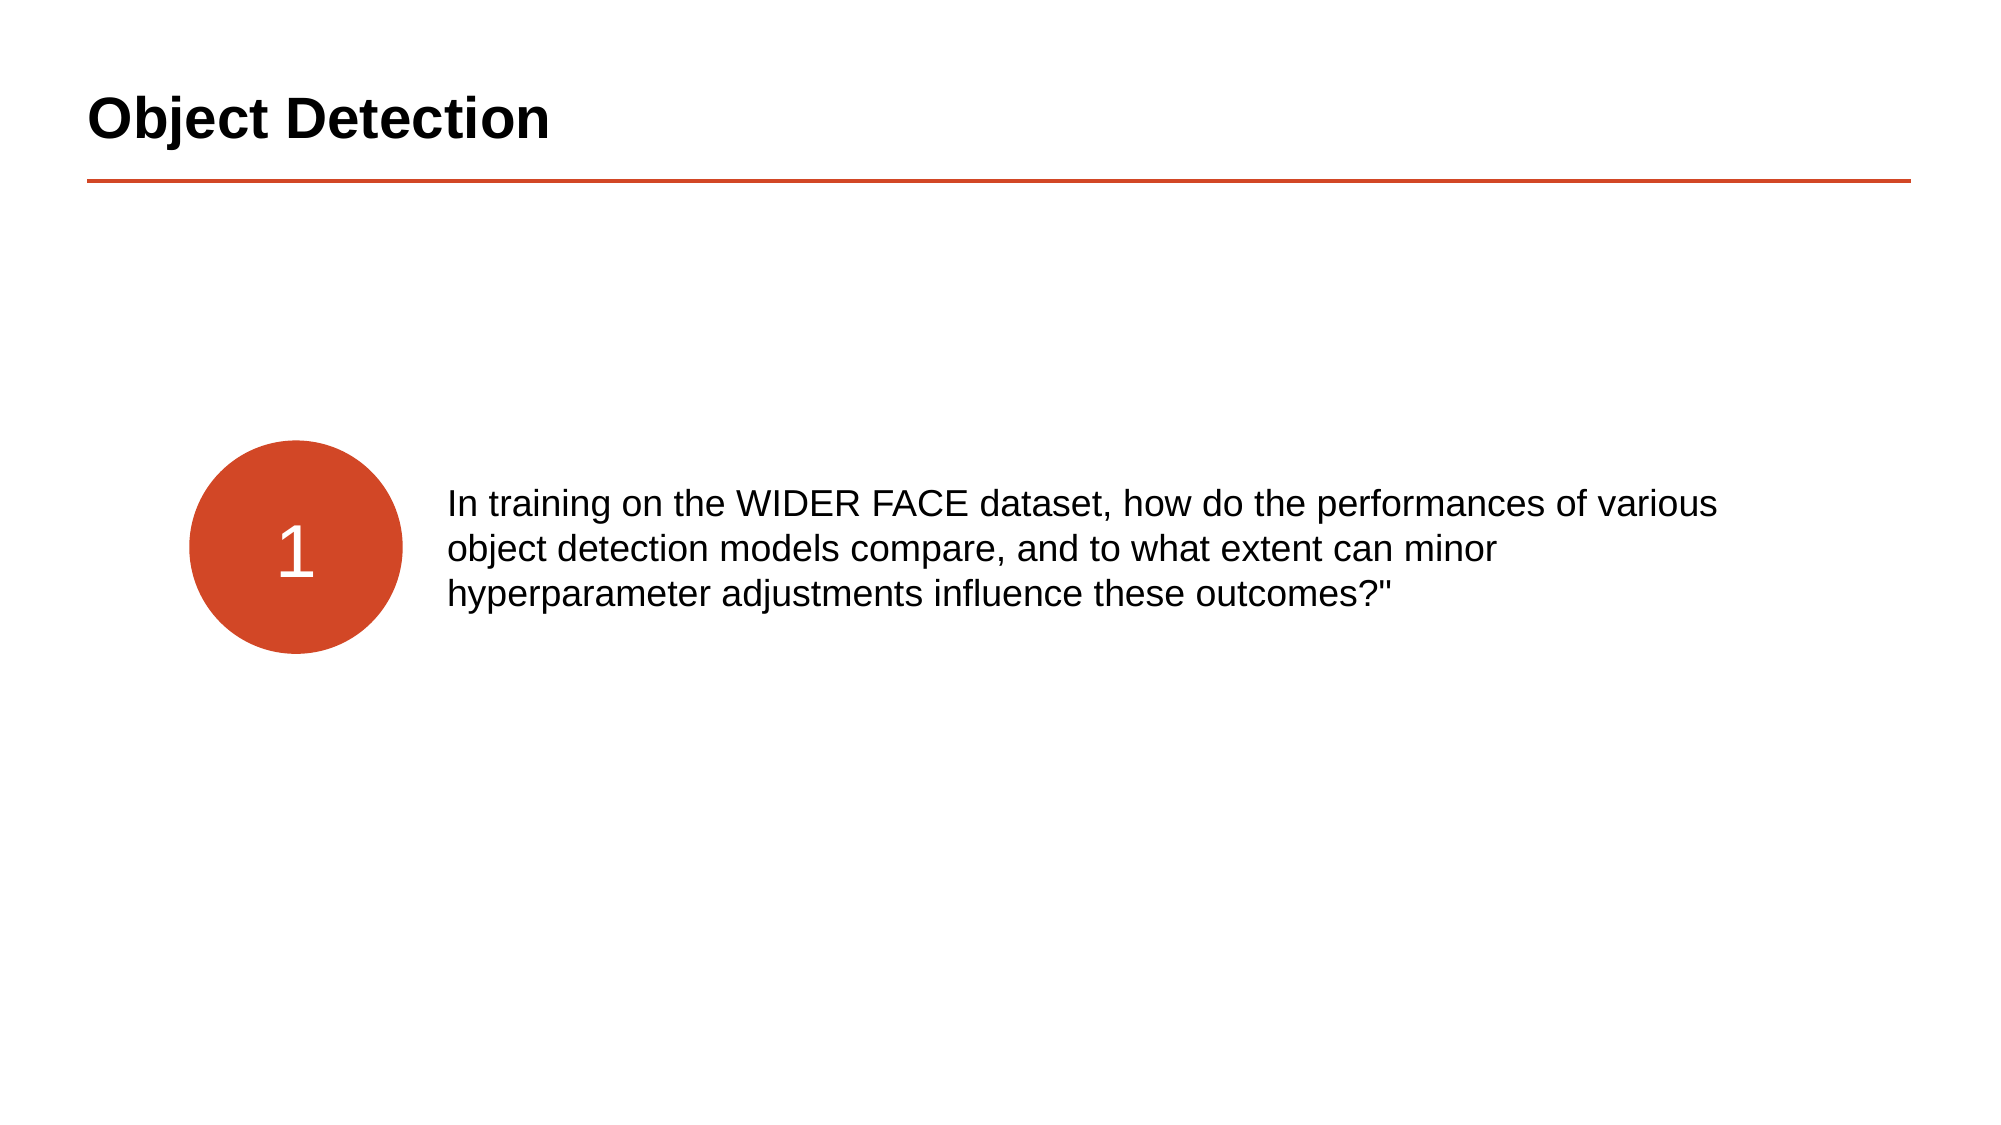

# Object Detection

1
In training on the WIDER FACE dataset, how do the performances of various object detection models compare, and to what extent can minor hyperparameter adjustments influence these outcomes?"